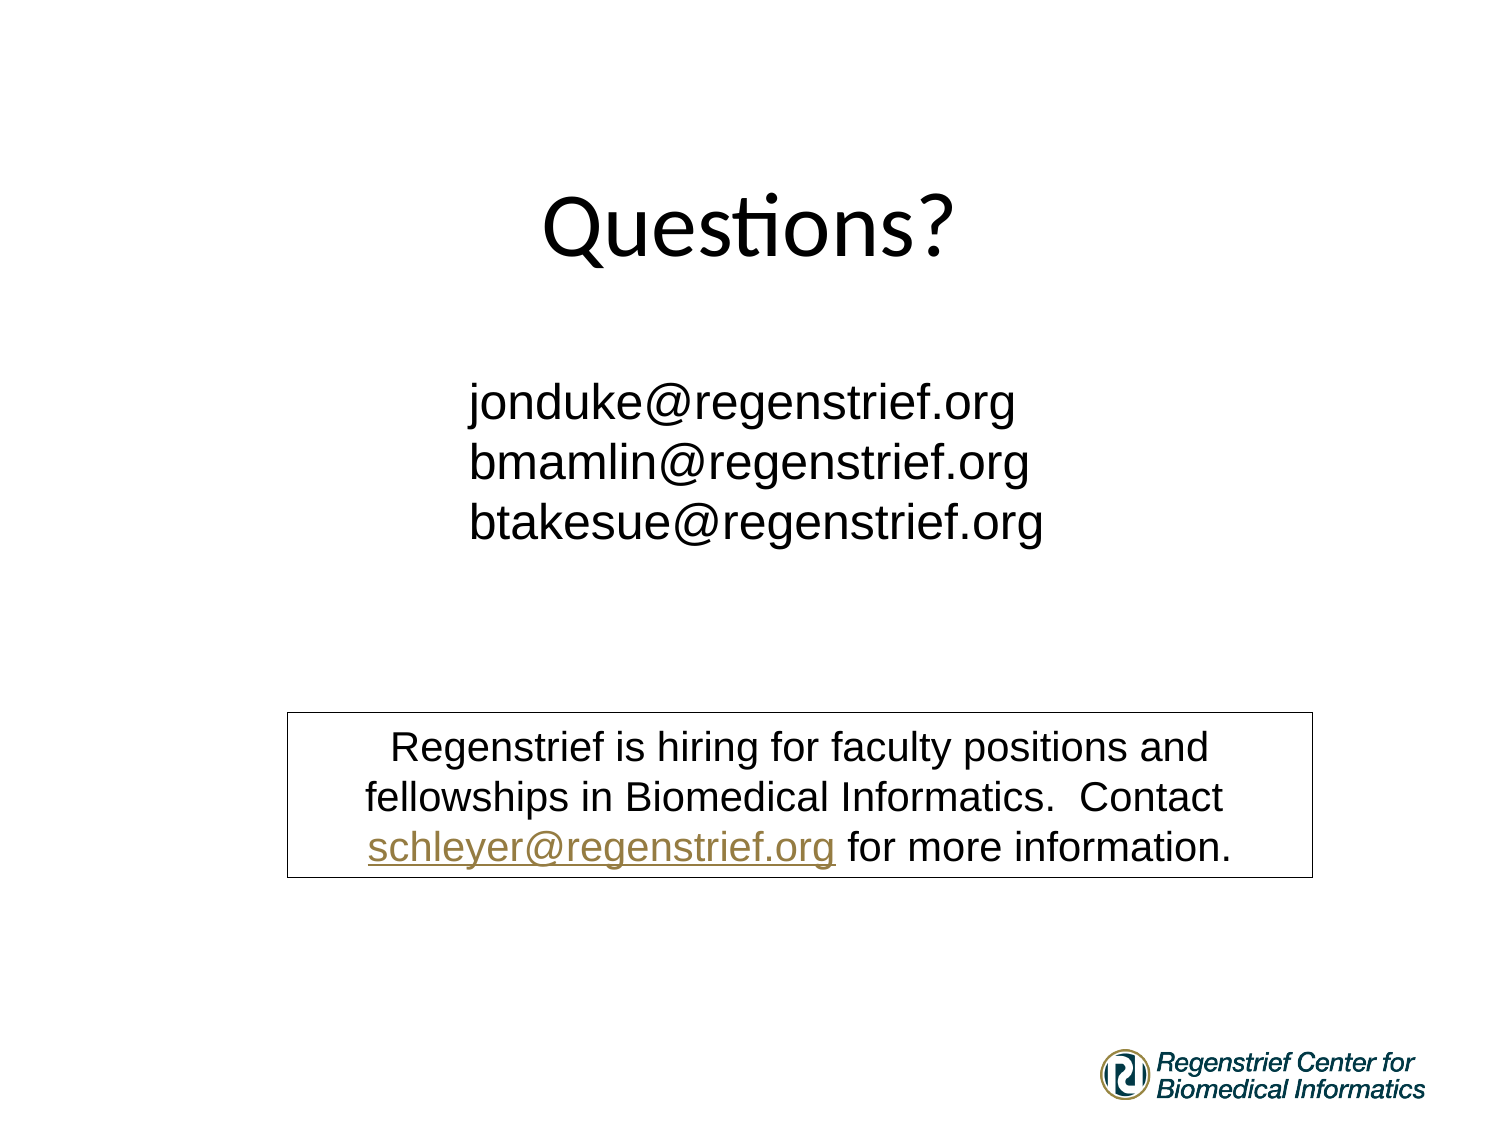

# Questions?
jonduke@regenstrief.org
bmamlin@regenstrief.org
btakesue@regenstrief.org

Regenstrief is hiring for faculty positions and fellowships in Biomedical Informatics.  Contact schleyer@regenstrief.org for more information.